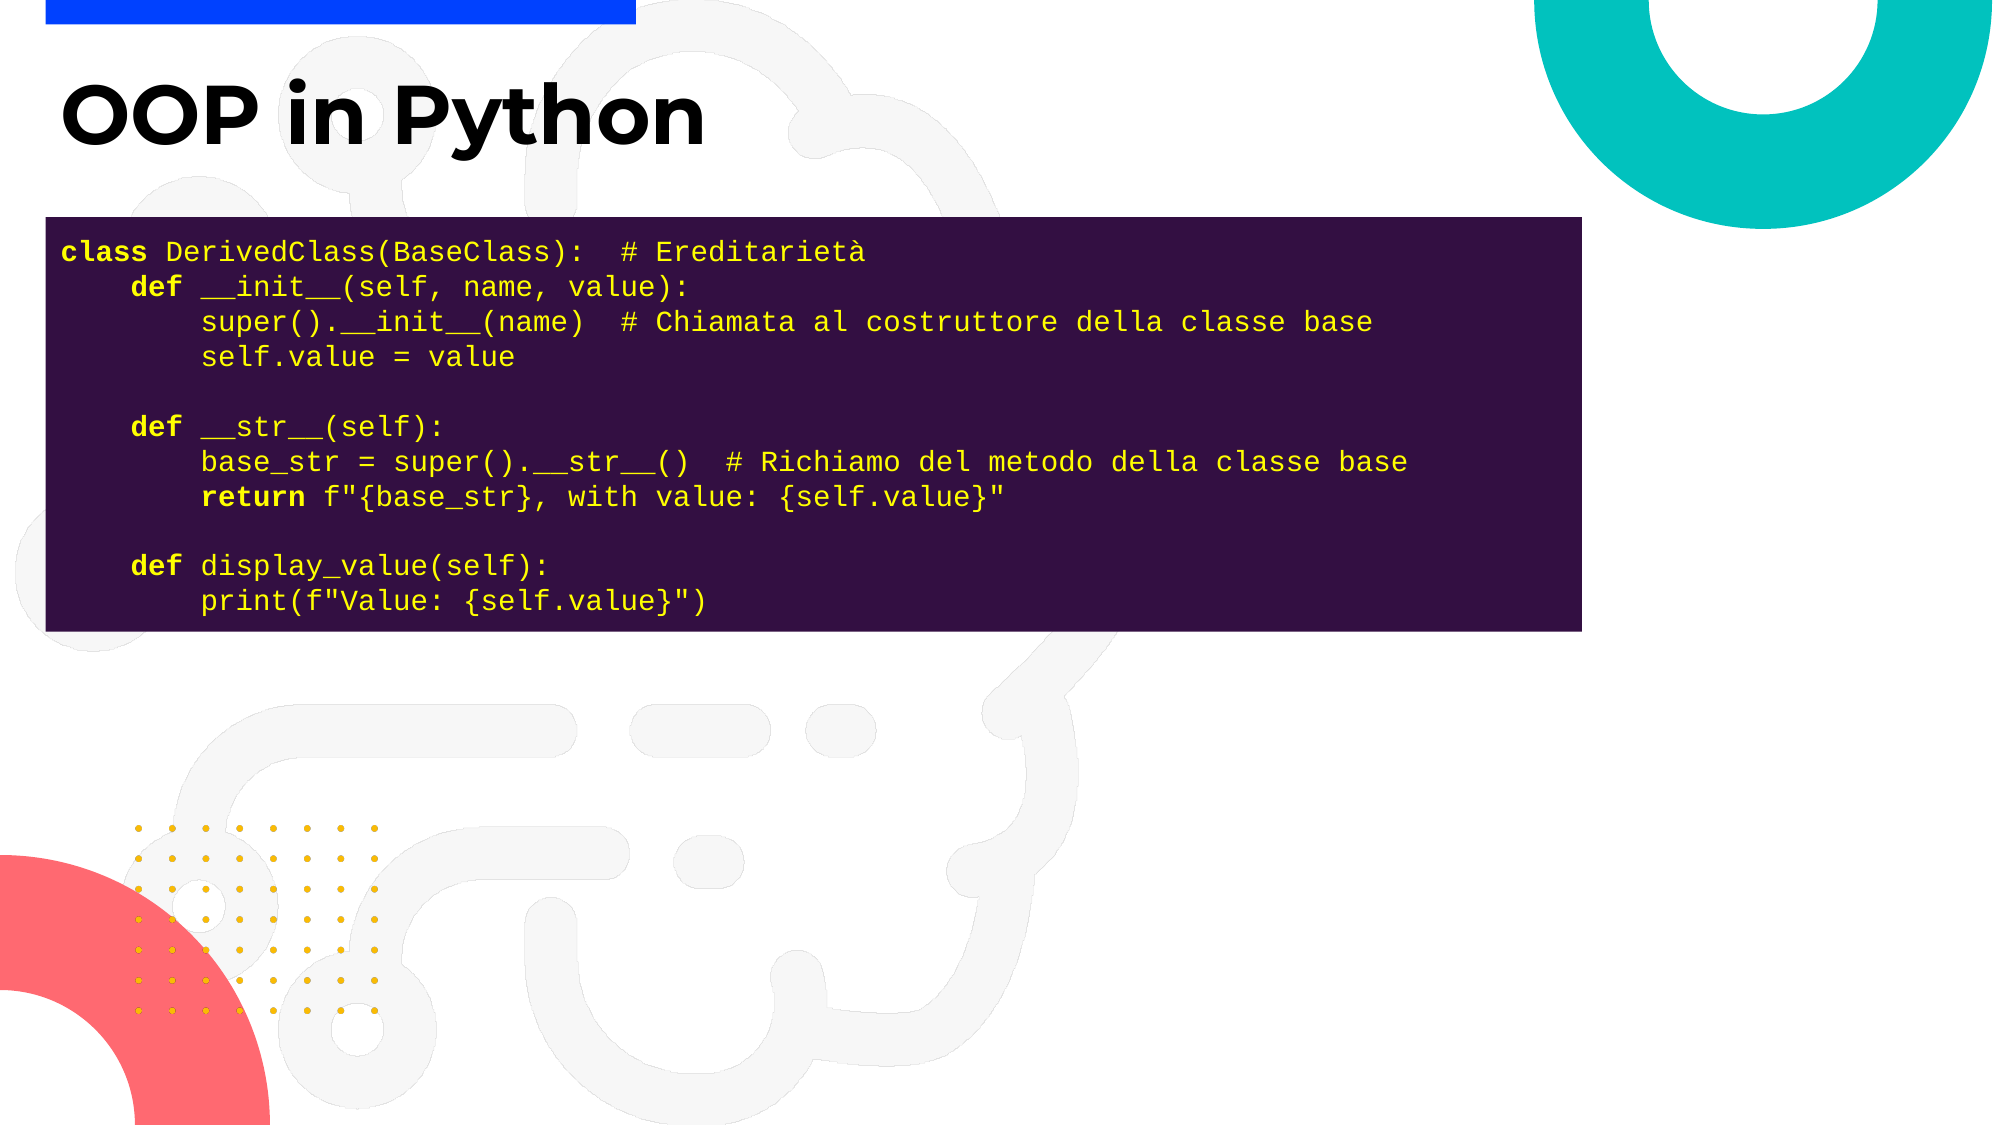

# OOP in Python
class DerivedClass(BaseClass):  # Ereditarietà
    def __init__(self, name, value):
        super().__init__(name)  # Chiamata al costruttore della classe base
        self.value = value

    def __str__(self):
        base_str = super().__str__()  # Richiamo del metodo della classe base
        return f"{base_str}, with value: {self.value}"

    def display_value(self):
        print(f"Value: {self.value}")